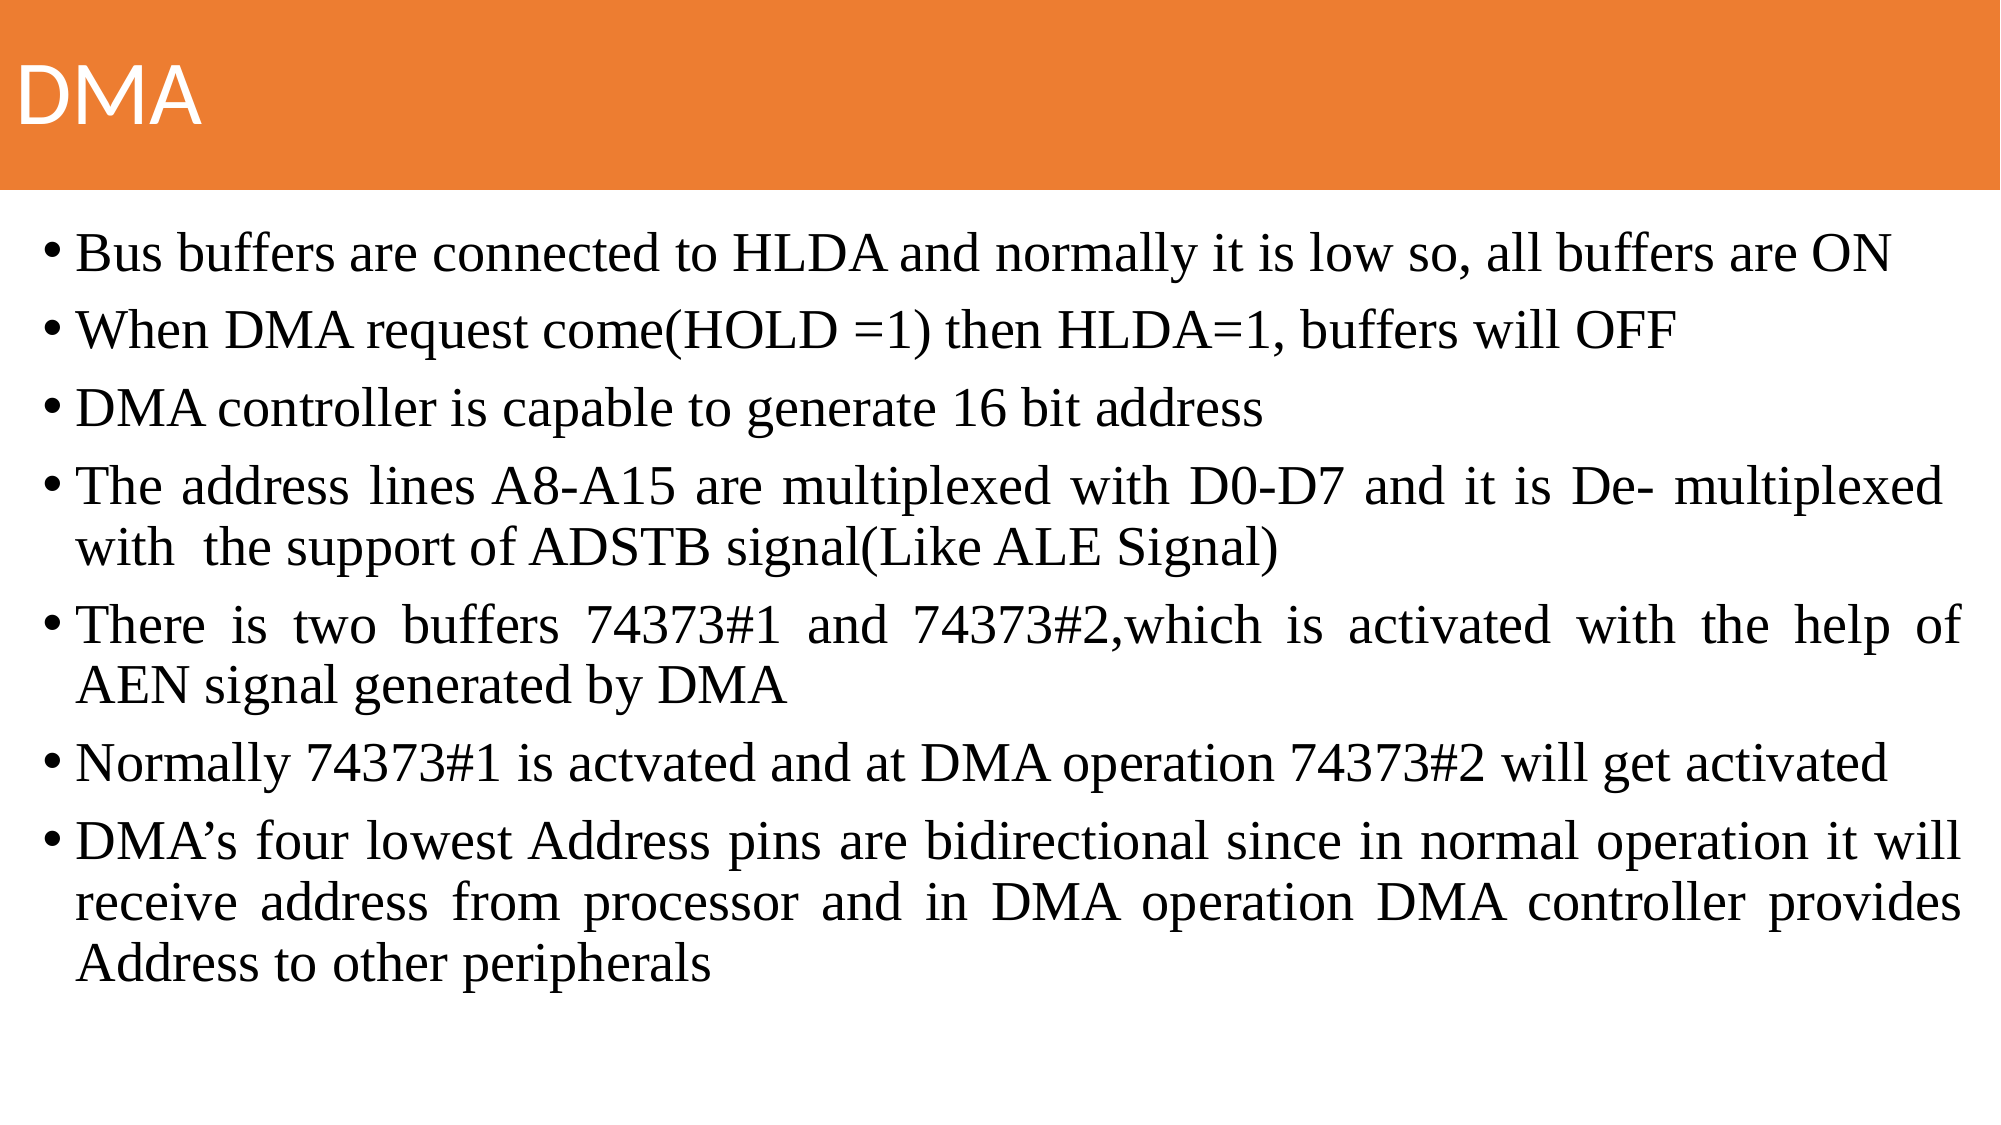

# DMA
Bus buffers are connected to HLDA and normally it is low so, all buffers are ON
When DMA request come(HOLD =1) then HLDA=1, buffers will OFF
DMA controller is capable to generate 16 bit address
The address lines A8-A15 are multiplexed with D0-D7 and it is De- multiplexed  with  the support of ADSTB signal(Like ALE Signal)
There is two buffers 74373#1 and 74373#2,which is activated with the help of AEN signal generated by DMA
Normally 74373#1 is actvated and at DMA operation 74373#2 will get activated
DMA’s four lowest Address pins are bidirectional since in normal operation it will receive address from processor and in DMA operation DMA controller provides Address to other peripherals